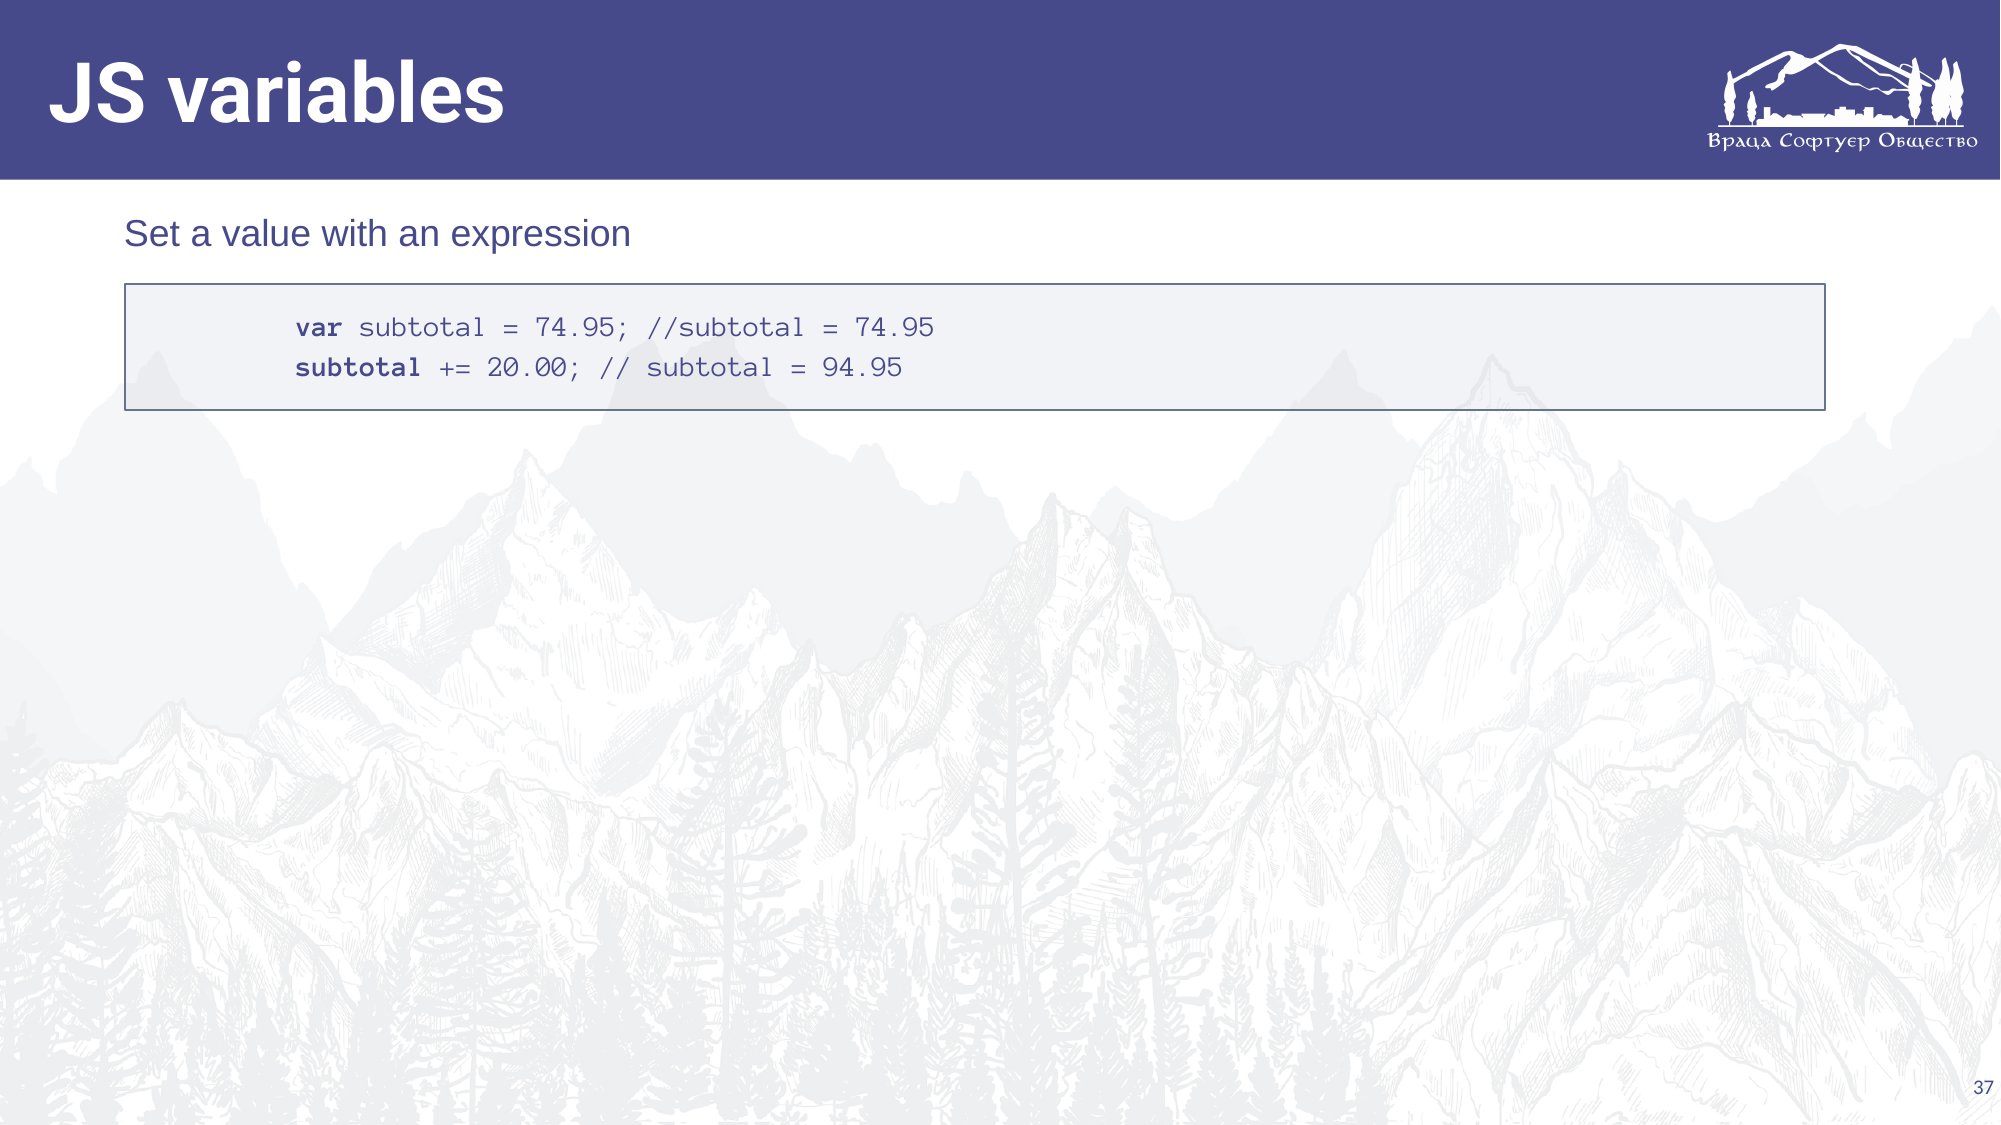

# JS variables
Set a value with an expression

var subtotal = 74.95; //subtotal = 74.95
subtotal += 20.00; // subtotal = 94.95

37